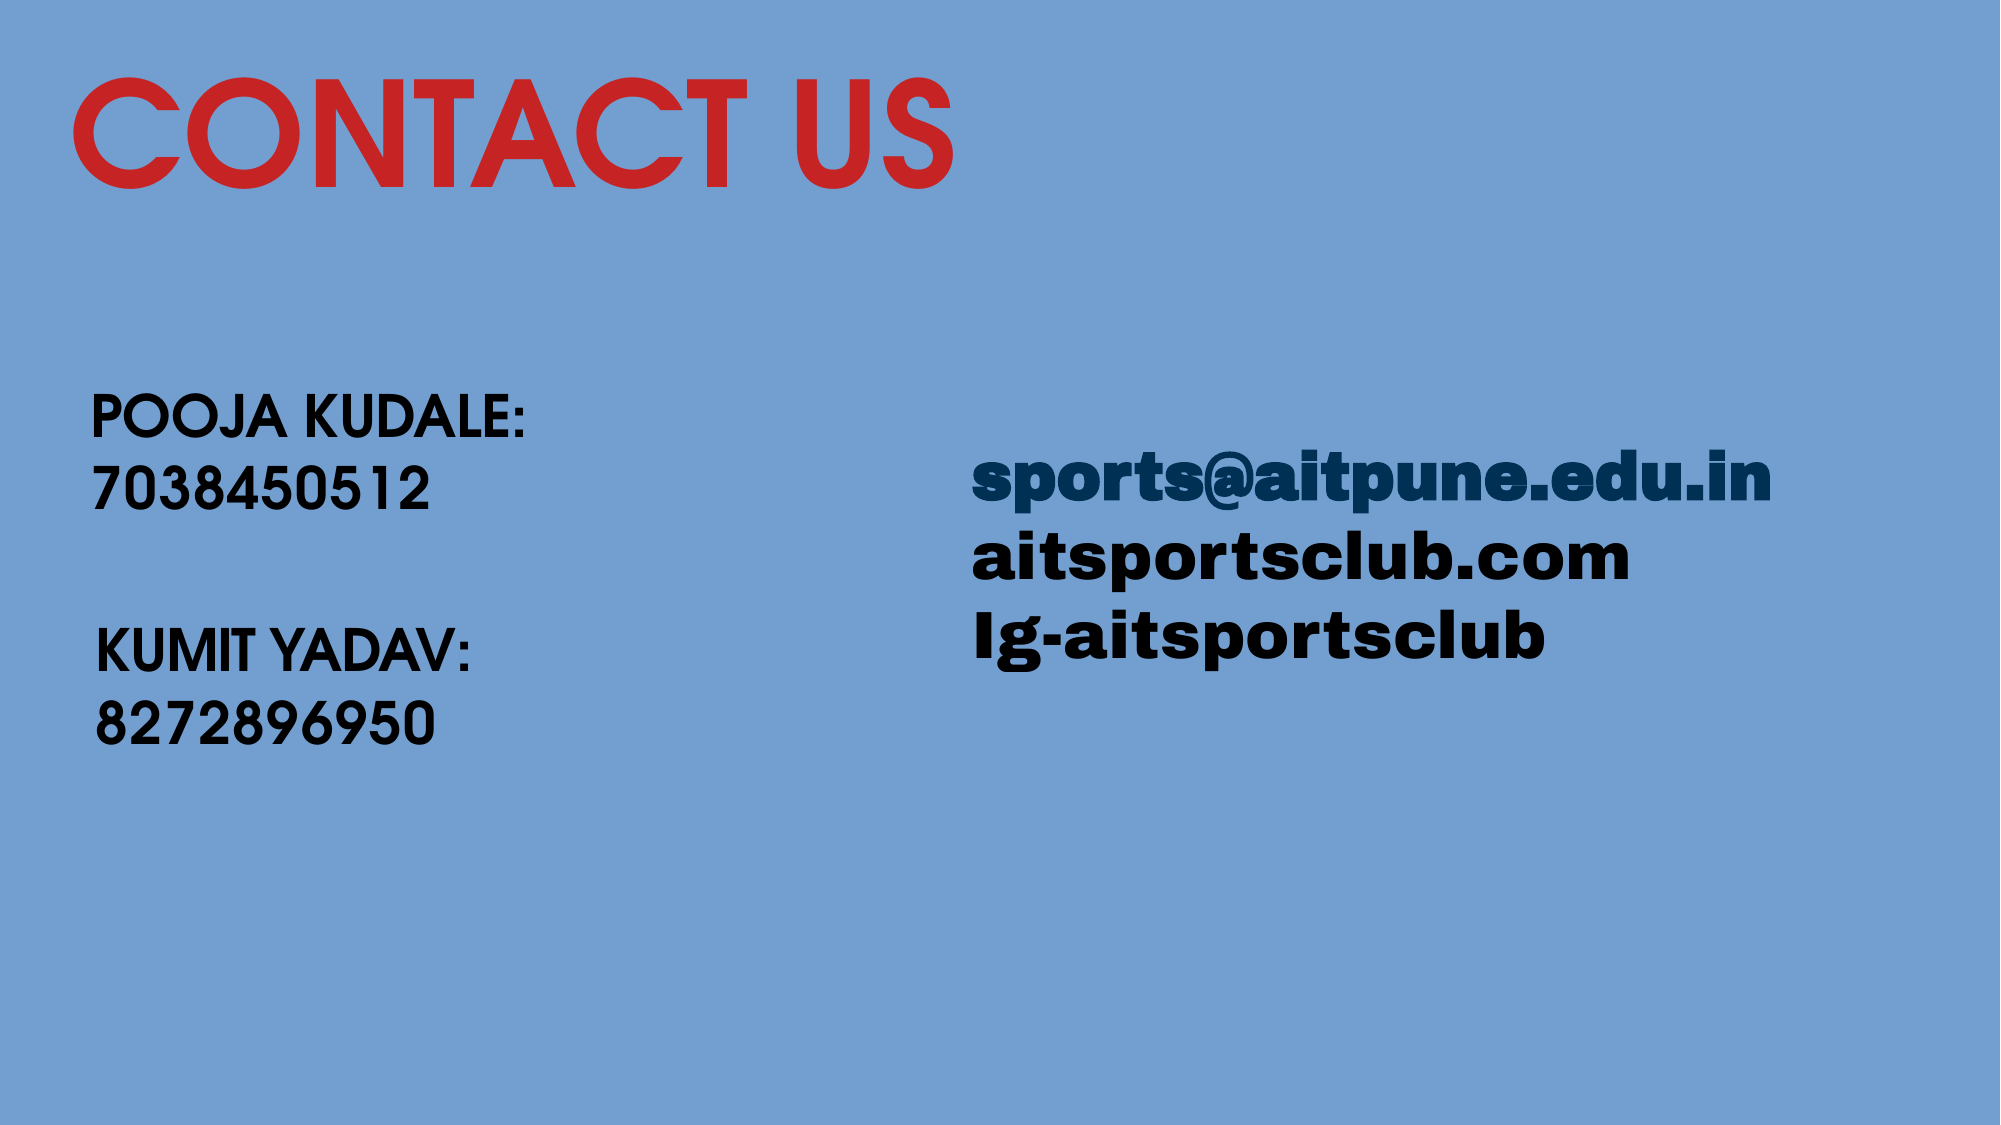

Contact Us
POOJA KUDALE: 7038450512

sports@aitpune.edu.in
aitsportsclub.com
Ig-aitsportsclub
KUMIT YADAV:
8272896950